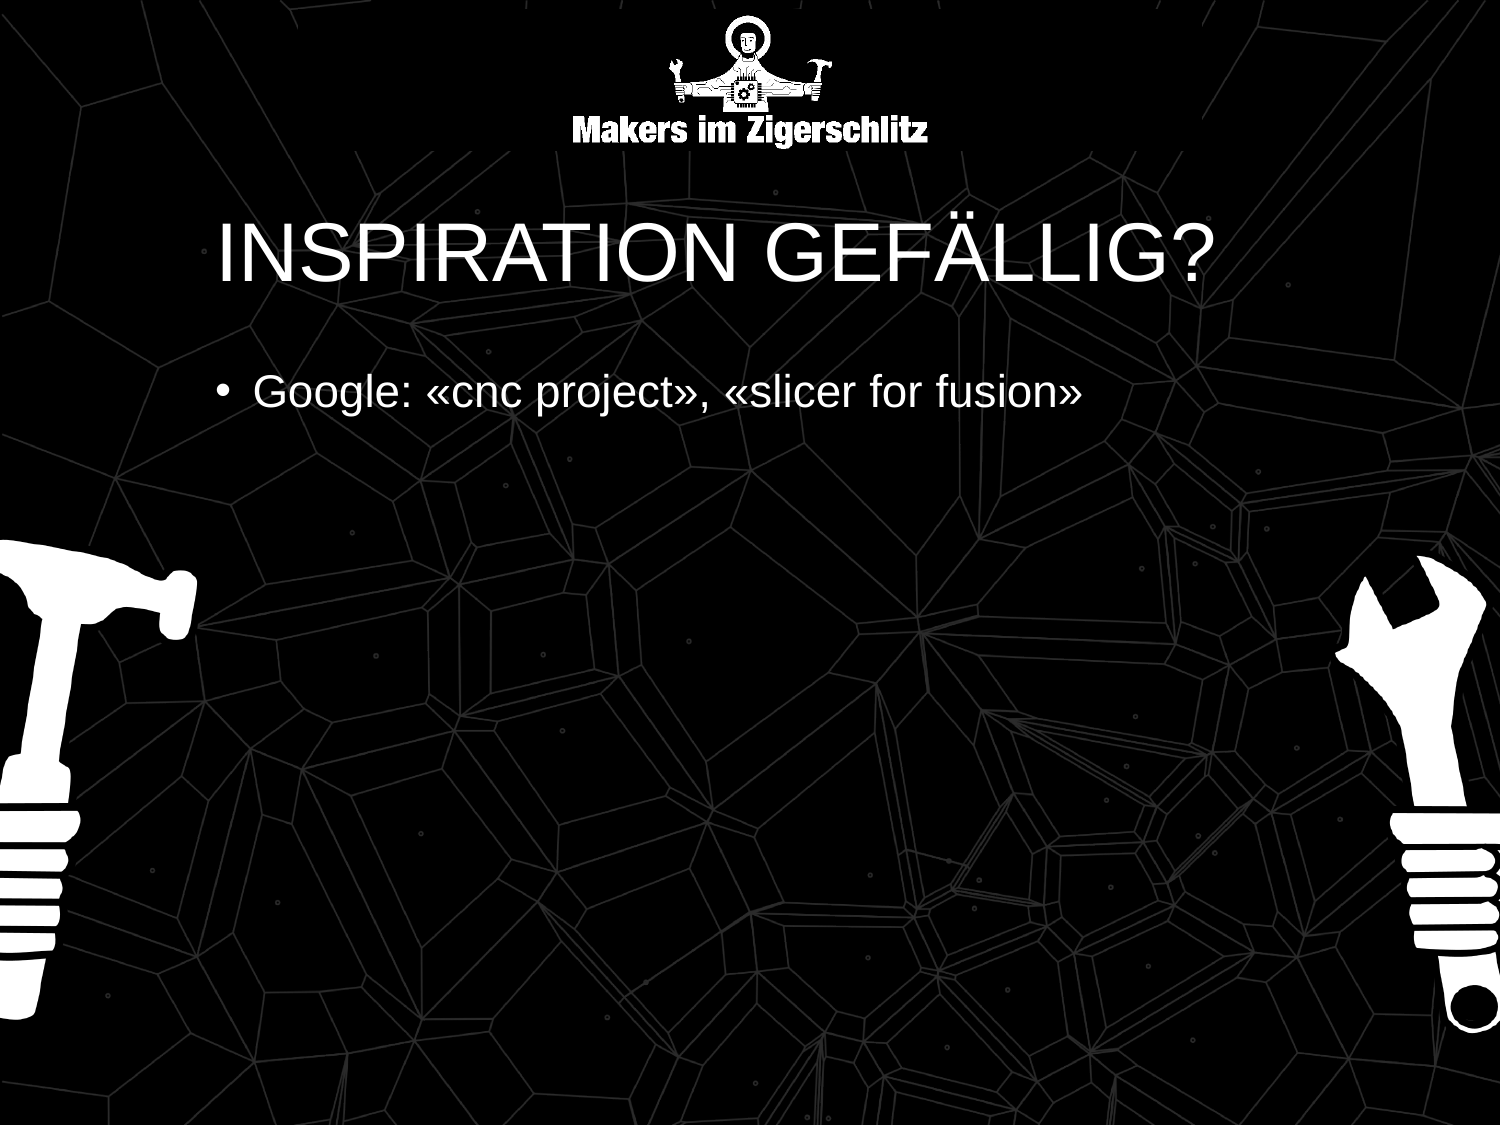

# Inspiration gefällig?
Google: «cnc project», «slicer for fusion»